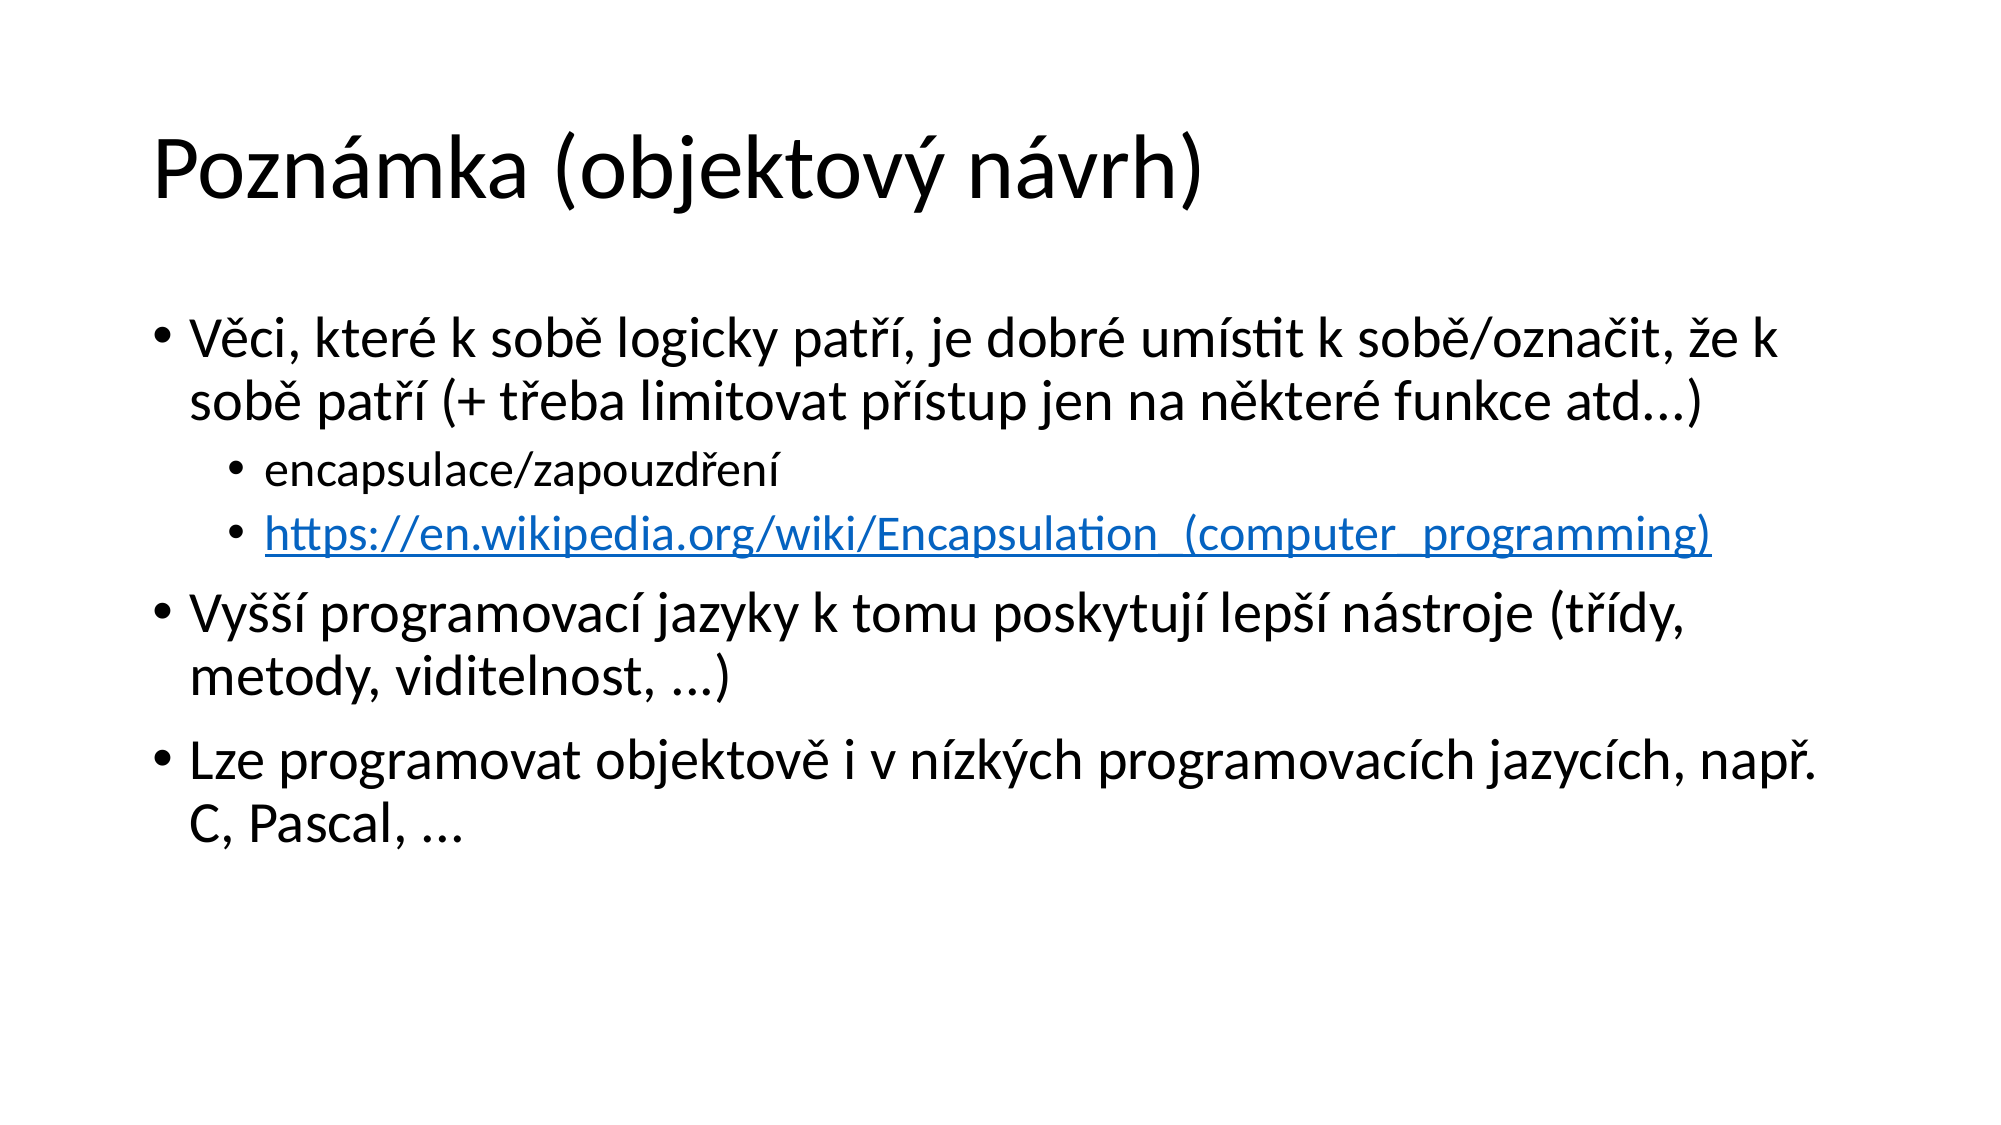

# Poznámka (objektový návrh)
Věci, které k sobě logicky patří, je dobré umístit k sobě/označit, že k sobě patří (+ třeba limitovat přístup jen na některé funkce atd...)
encapsulace/zapouzdření
https://en.wikipedia.org/wiki/Encapsulation_(computer_programming)
Vyšší programovací jazyky k tomu poskytují lepší nástroje (třídy, metody, viditelnost, ...)
Lze programovat objektově i v nízkých programovacích jazycích, např. C, Pascal, ...